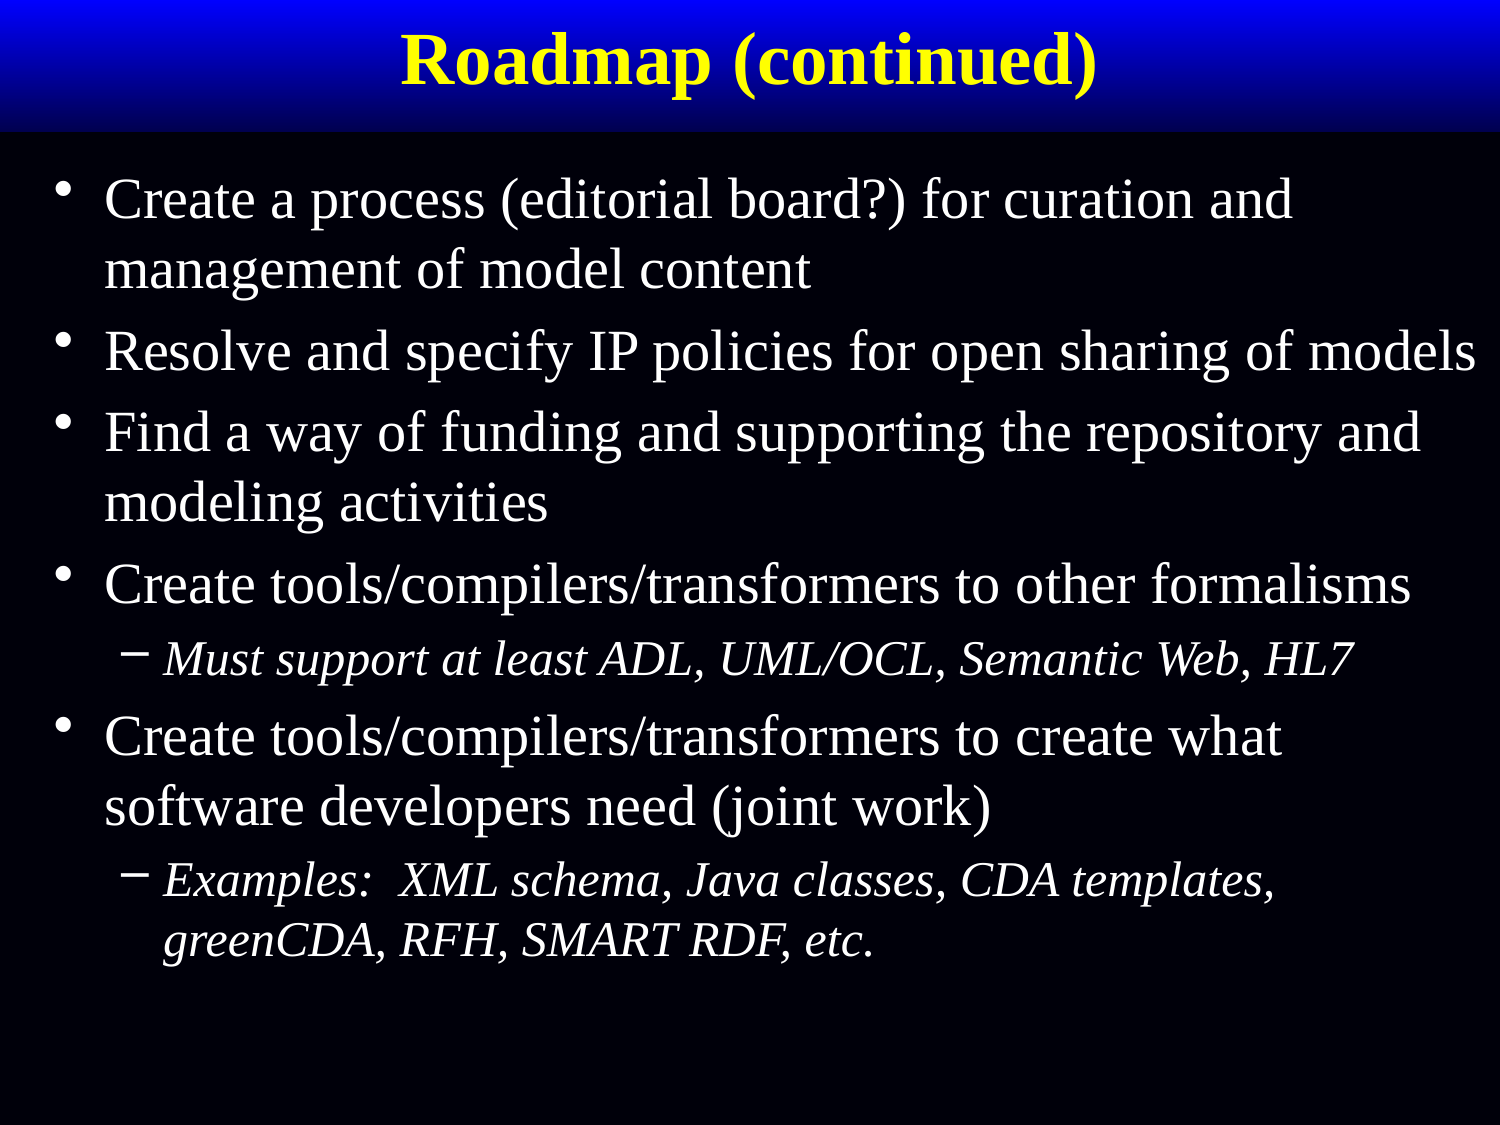

# Roadmap (continued)
Create a process (editorial board?) for curation and management of model content
Resolve and specify IP policies for open sharing of models
Find a way of funding and supporting the repository and modeling activities
Create tools/compilers/transformers to other formalisms
Must support at least ADL, UML/OCL, Semantic Web, HL7
Create tools/compilers/transformers to create what software developers need (joint work)
Examples:  XML schema, Java classes, CDA templates, greenCDA, RFH, SMART RDF, etc.